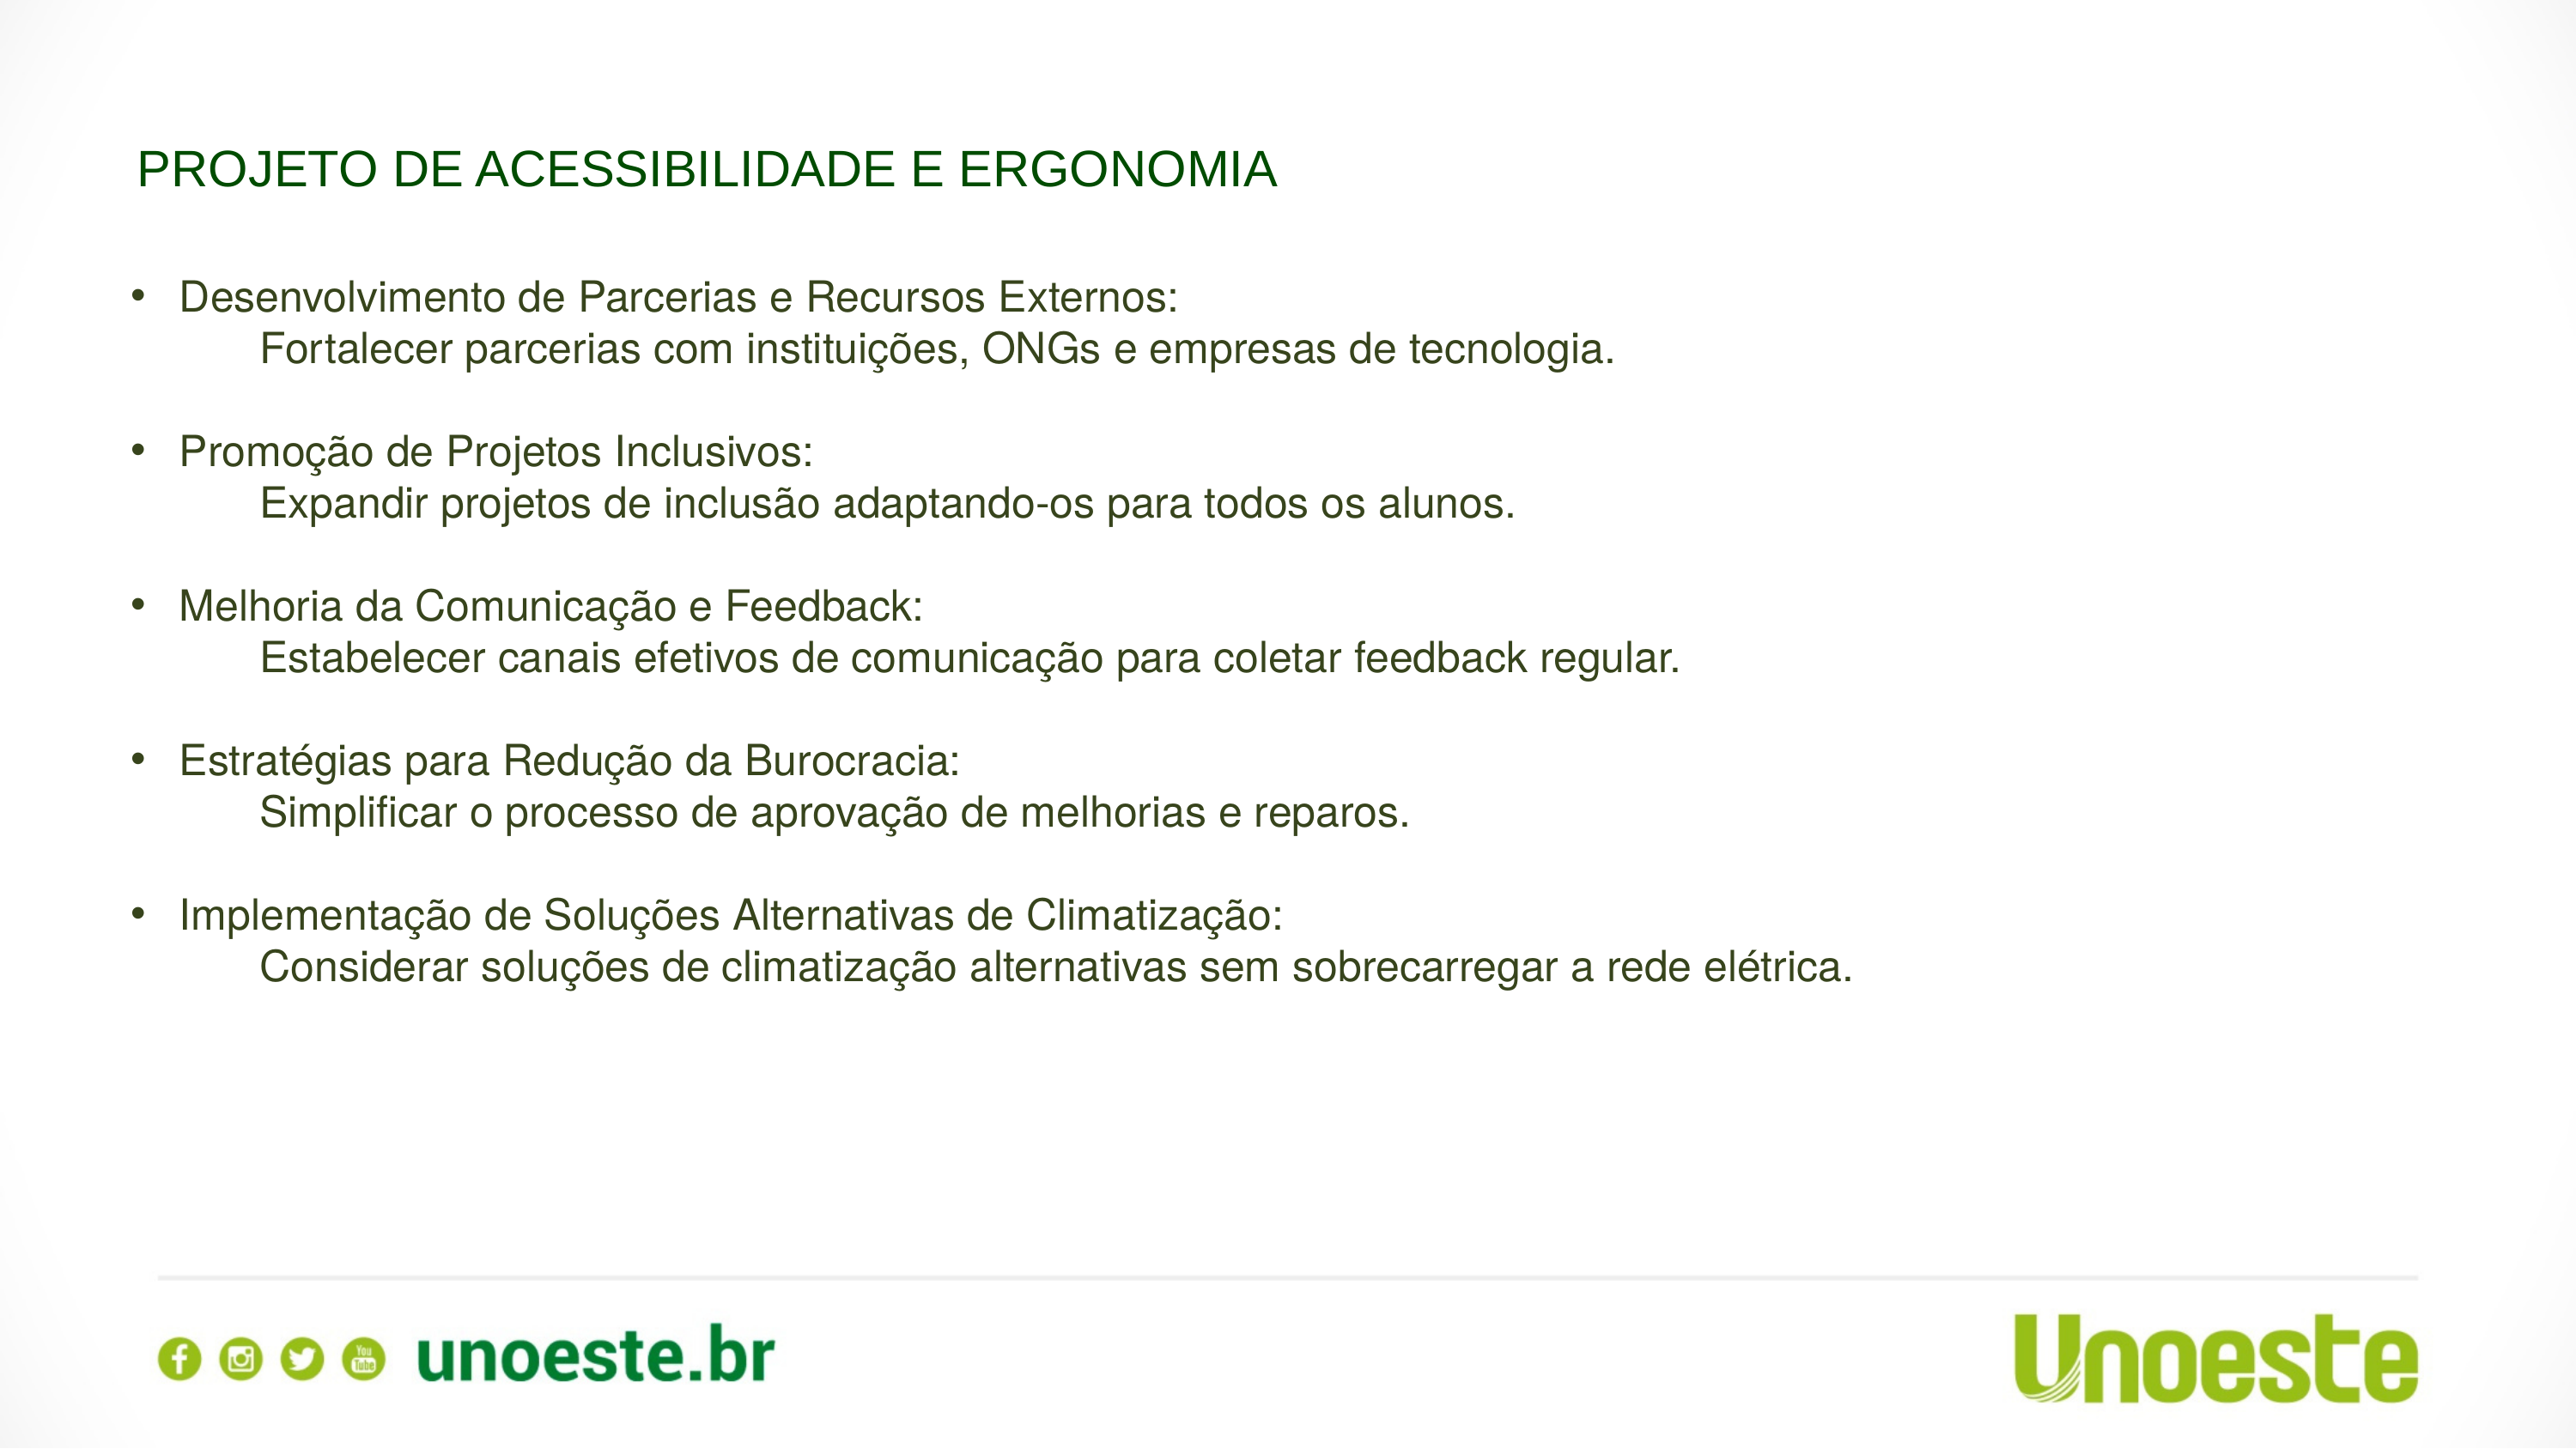

PROJETO DE ACESSIBILIDADE E ERGONOMIA
Desenvolvimento de Parcerias e Recursos Externos:
Fortalecer parcerias com instituições, ONGs e empresas de tecnologia.

Promoção de Projetos Inclusivos:
	Expandir projetos de inclusão adaptando-os para todos os alunos.

Melhoria da Comunicação e Feedback:
	Estabelecer canais efetivos de comunicação para coletar feedback regular.

Estratégias para Redução da Burocracia:
	Simplificar o processo de aprovação de melhorias e reparos.

Implementação de Soluções Alternativas de Climatização:
Considerar soluções de climatização alternativas sem sobrecarregar a rede elétrica.